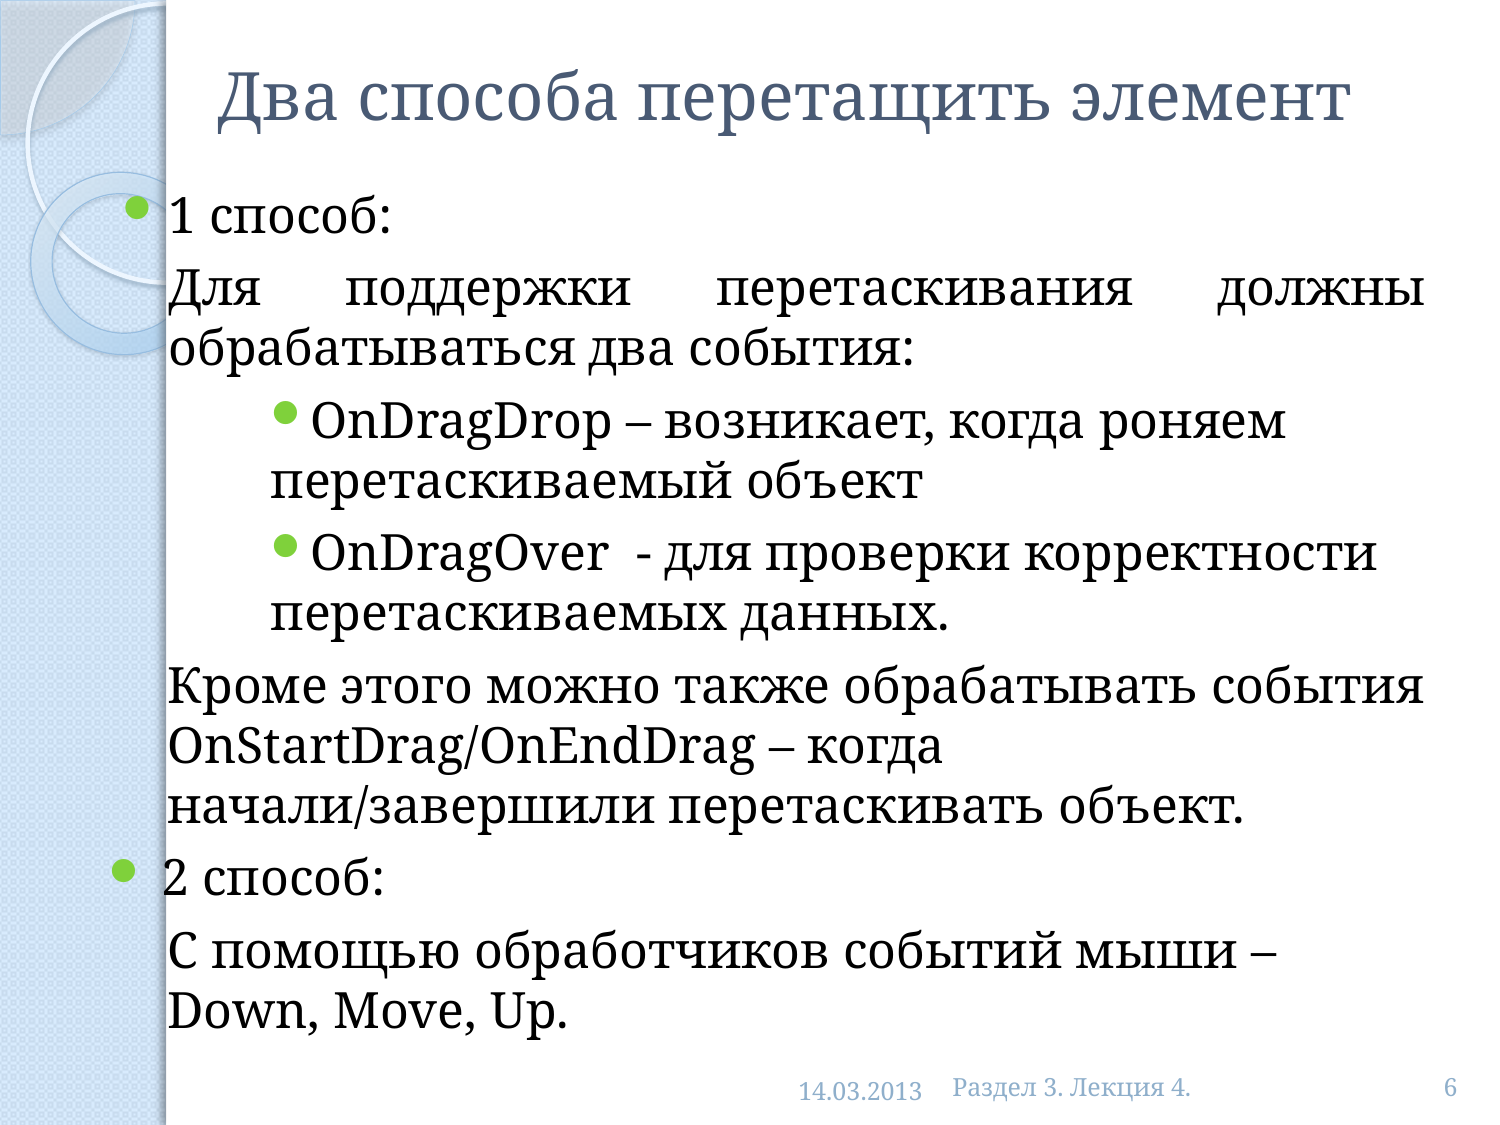

# Два способа перетащить элемент
1 способ:
	Для поддержки перетаскивания должны обрабатываться два события:
OnDragDrop – возникает, когда роняем перетаскиваемый объект
OnDragOver  - для проверки корректности перетаскиваемых данных.
Кроме этого можно также обрабатывать события OnStartDrag/OnEndDrag – когда начали/завершили перетаскивать объект.
 2 способ:
С помощью обработчиков событий мыши – Down, Move, Up.

14.03.2013
Раздел 3. Лекция 4.
6